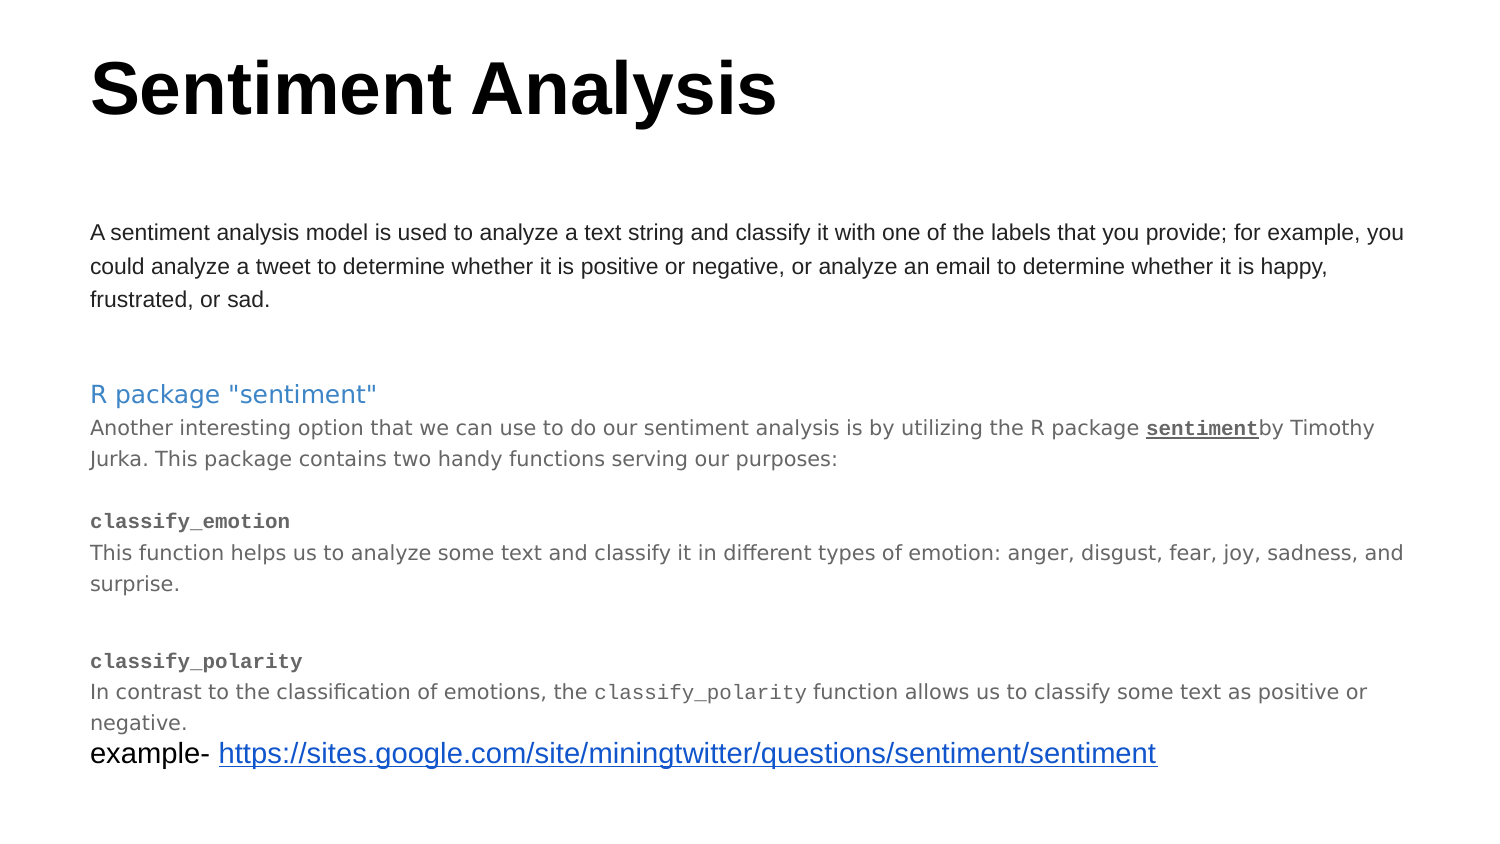

# Sentiment Analysis

A sentiment analysis model is used to analyze a text string and classify it with one of the labels that you provide; for example, you could analyze a tweet to determine whether it is positive or negative, or analyze an email to determine whether it is happy, frustrated, or sad.

R package "sentiment"
Another interesting option that we can use to do our sentiment analysis is by utilizing the R package sentimentby Timothy Jurka. This package contains two handy functions serving our purposes:

classify_emotion
This function helps us to analyze some text and classify it in different types of emotion: anger, disgust, fear, joy, sadness, and surprise.

classify_polarity
In contrast to the classification of emotions, the classify_polarity function allows us to classify some text as positive or negative.
example- https://sites.google.com/site/miningtwitter/questions/sentiment/sentiment